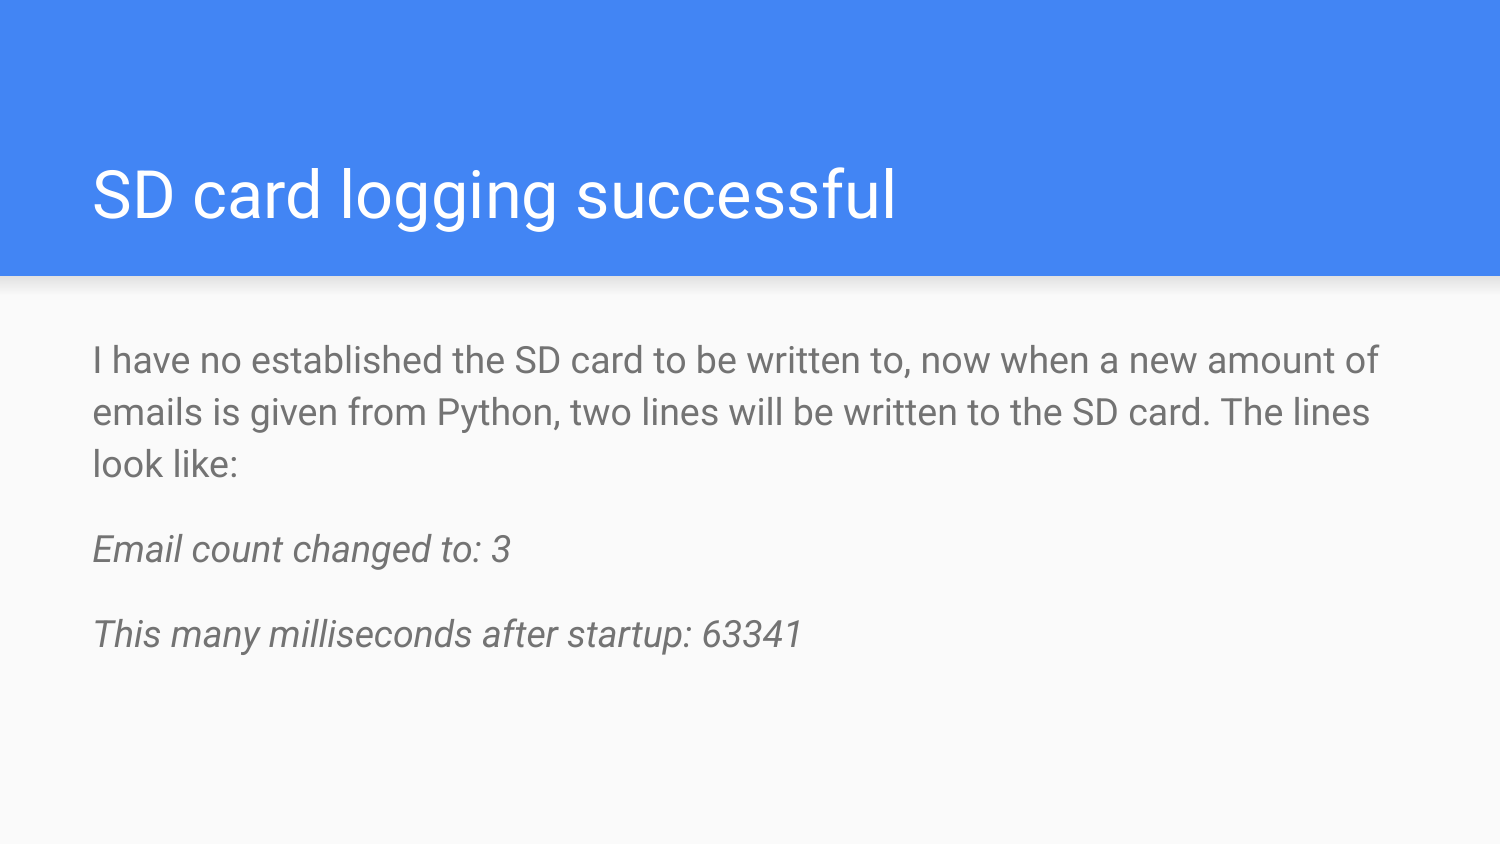

# SD card logging successful
I have no established the SD card to be written to, now when a new amount of emails is given from Python, two lines will be written to the SD card. The lines look like:
Email count changed to: 3
This many milliseconds after startup: 63341